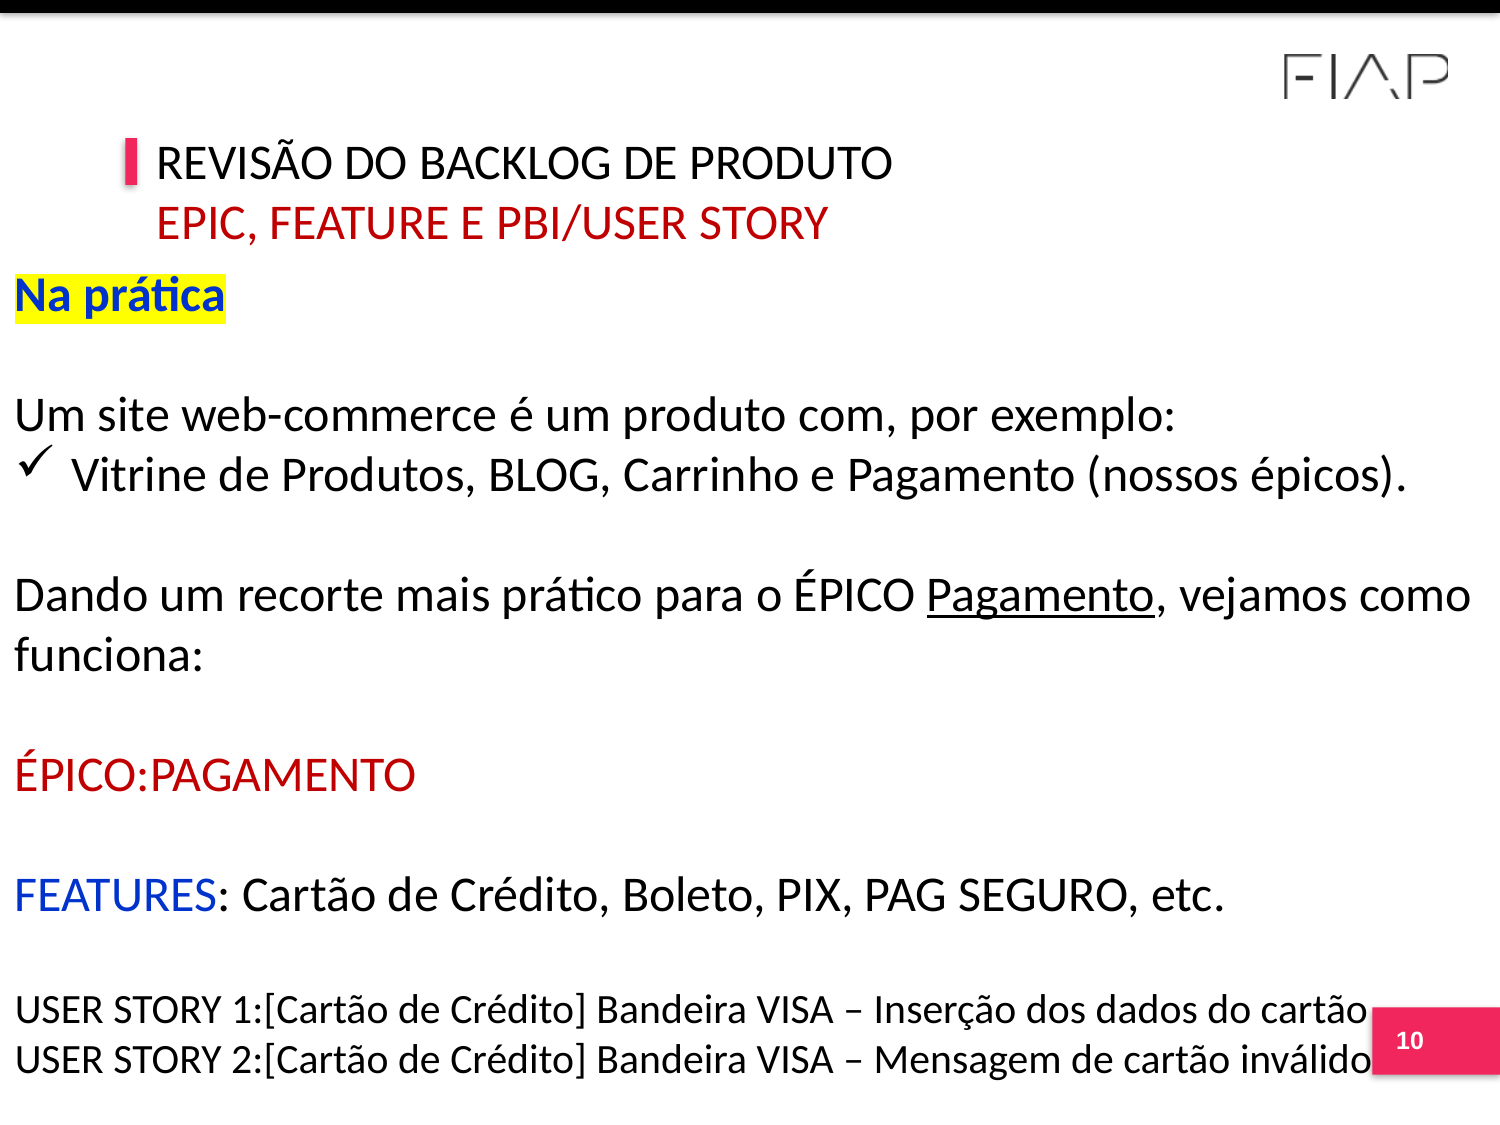

10
REVISÃO DO BACKLOG DE PRODUTO
Epic, Feature e PBI/User Story
Na prática

Um site web-commerce é um produto com, por exemplo:
Vitrine de Produtos, BLOG, Carrinho e Pagamento (nossos épicos).

Dando um recorte mais prático para o ÉPICO Pagamento, vejamos como funciona:

ÉPICO:PAGAMENTO

FEATURES: Cartão de Crédito, Boleto, PIX, PAG SEGURO, etc.

USER STORY 1:[Cartão de Crédito] Bandeira VISA – Inserção dos dados do cartão
USER STORY 2:[Cartão de Crédito] Bandeira VISA – Mensagem de cartão inválido